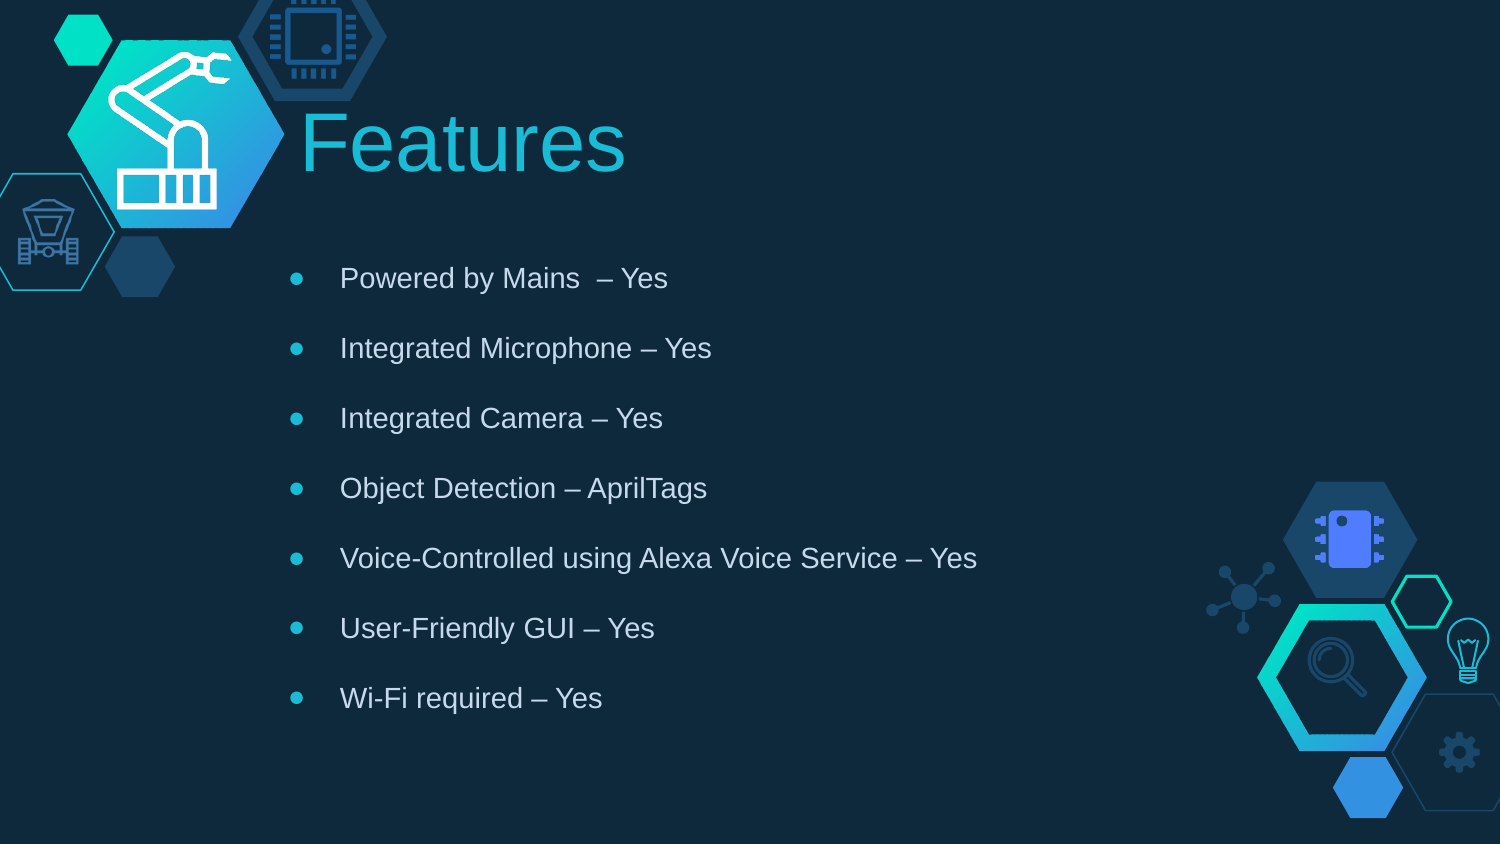

# Features

Powered by Mains  – Yes
Integrated Microphone – Yes
Integrated Camera – Yes
Object Detection – AprilTags
Voice-Controlled using Alexa Voice Service – Yes
User-Friendly GUI – Yes
Wi-Fi required – Yes